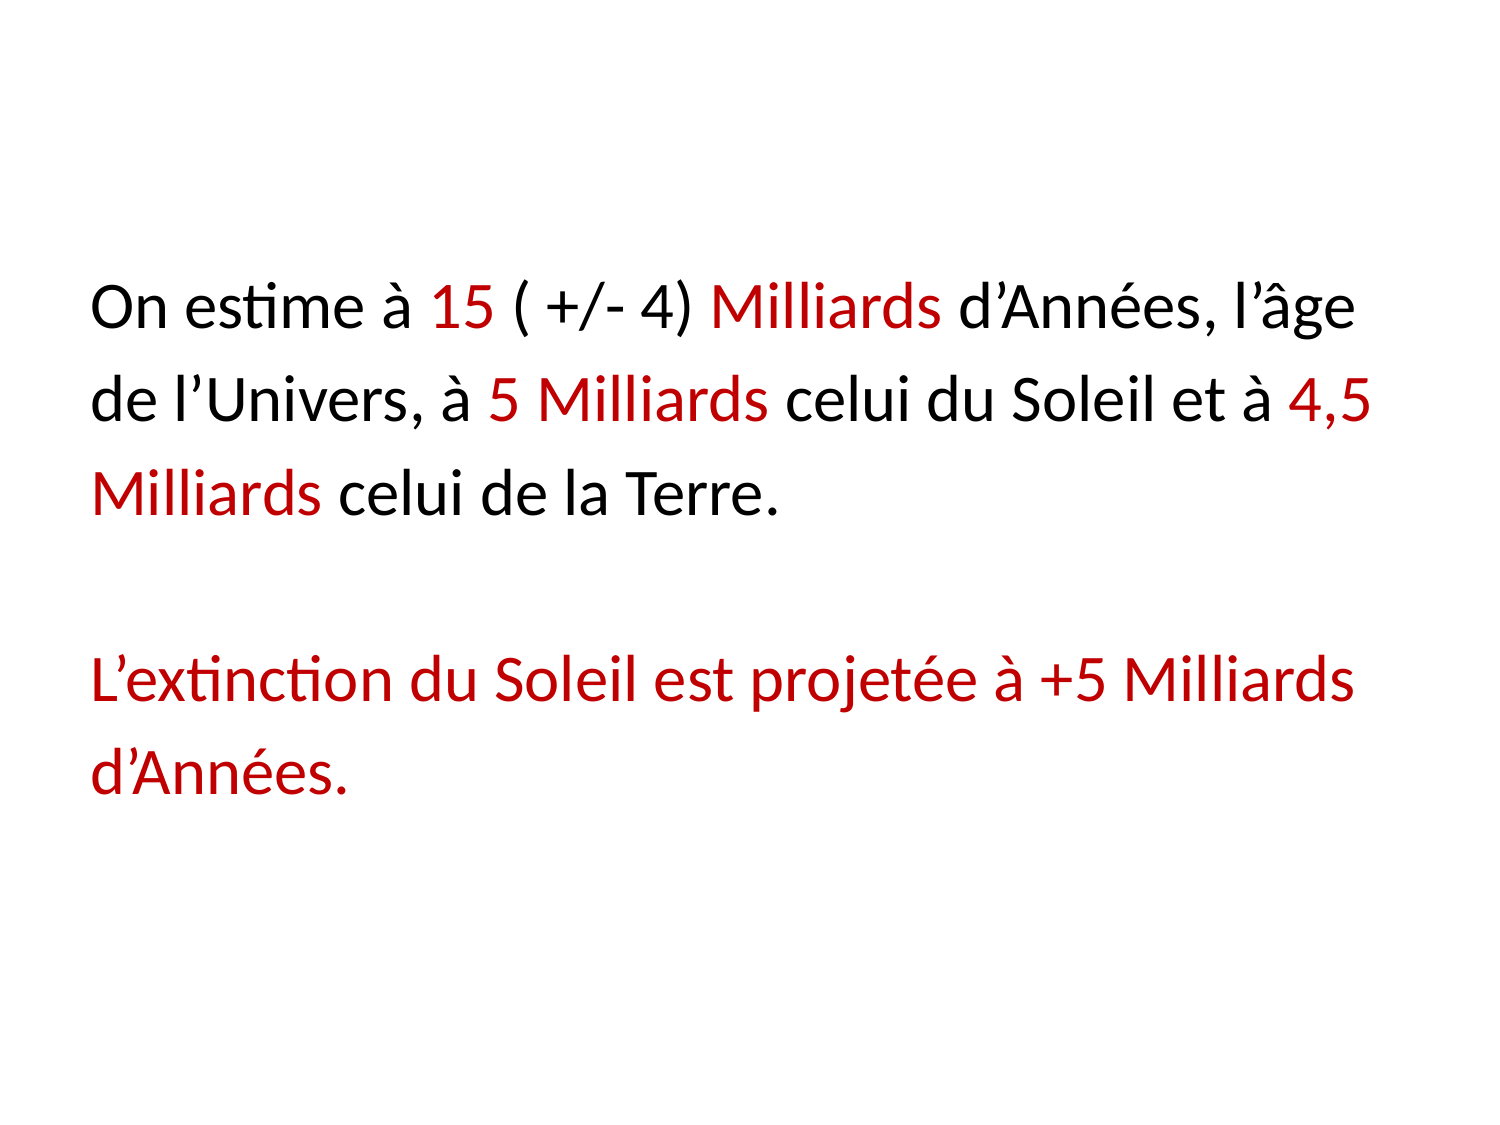

On estime à 15 ( +/- 4) Milliards d’Années, l’âge
de l’Univers, à 5 Milliards celui du Soleil et à 4,5
Milliards celui de la Terre.

L’extinction du Soleil est projetée à +5 Milliards
d’Années.